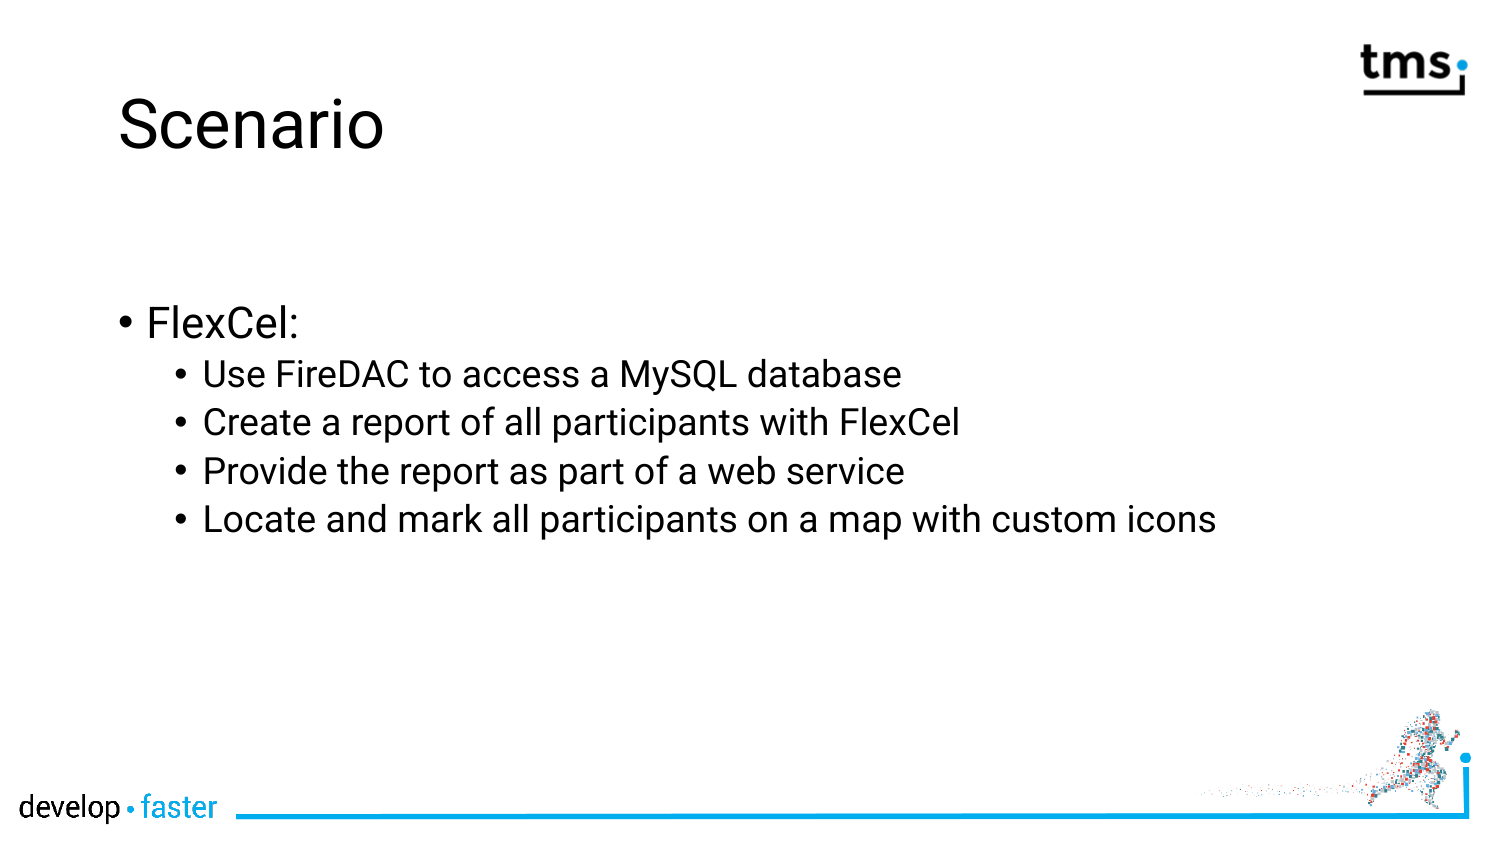

# Scenario

FlexCel:
Use FireDAC to access a MySQL database
Create a report of all participants with FlexCel
Provide the report as part of a web service
Locate and mark all participants on a map with custom icons